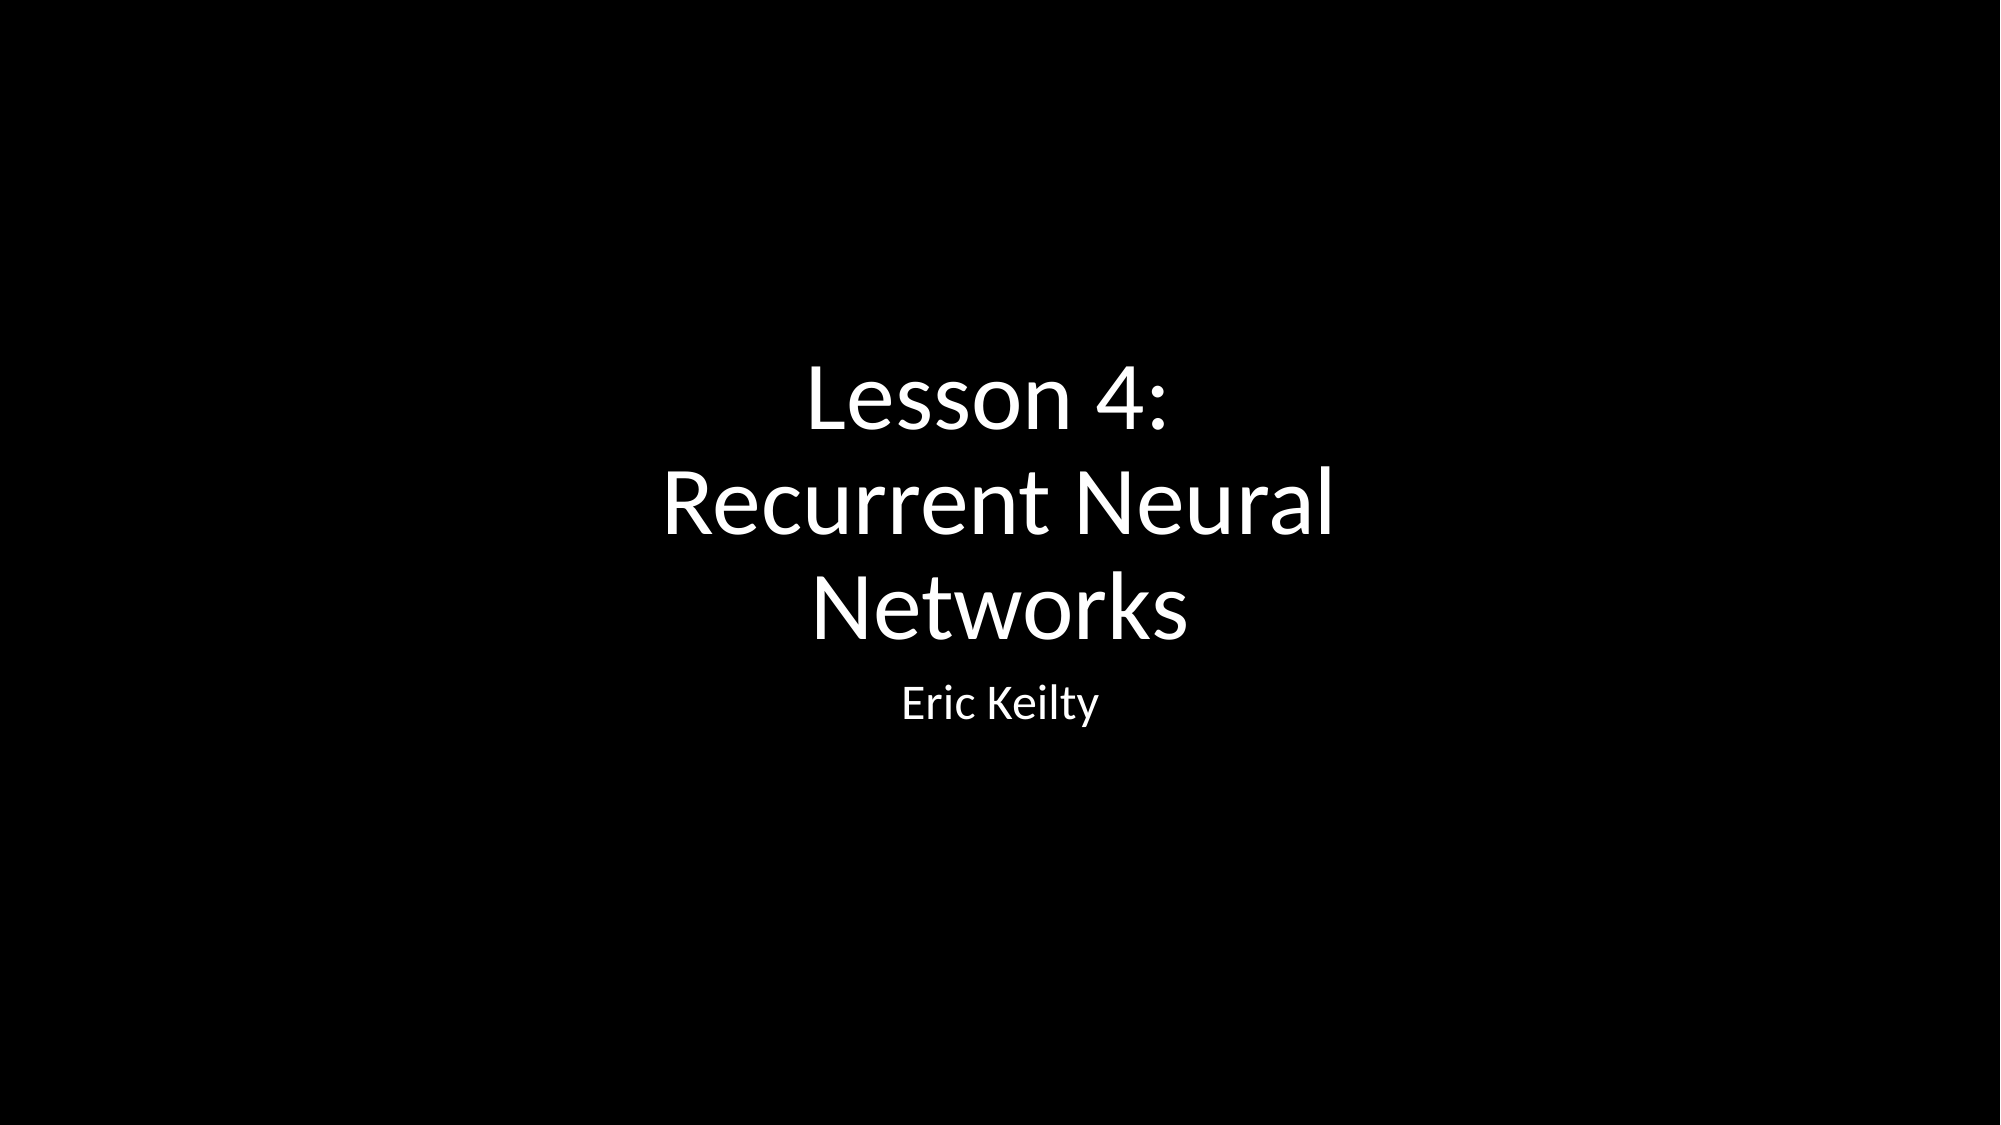

# Lesson 4: Recurrent Neural Networks
Eric Keilty